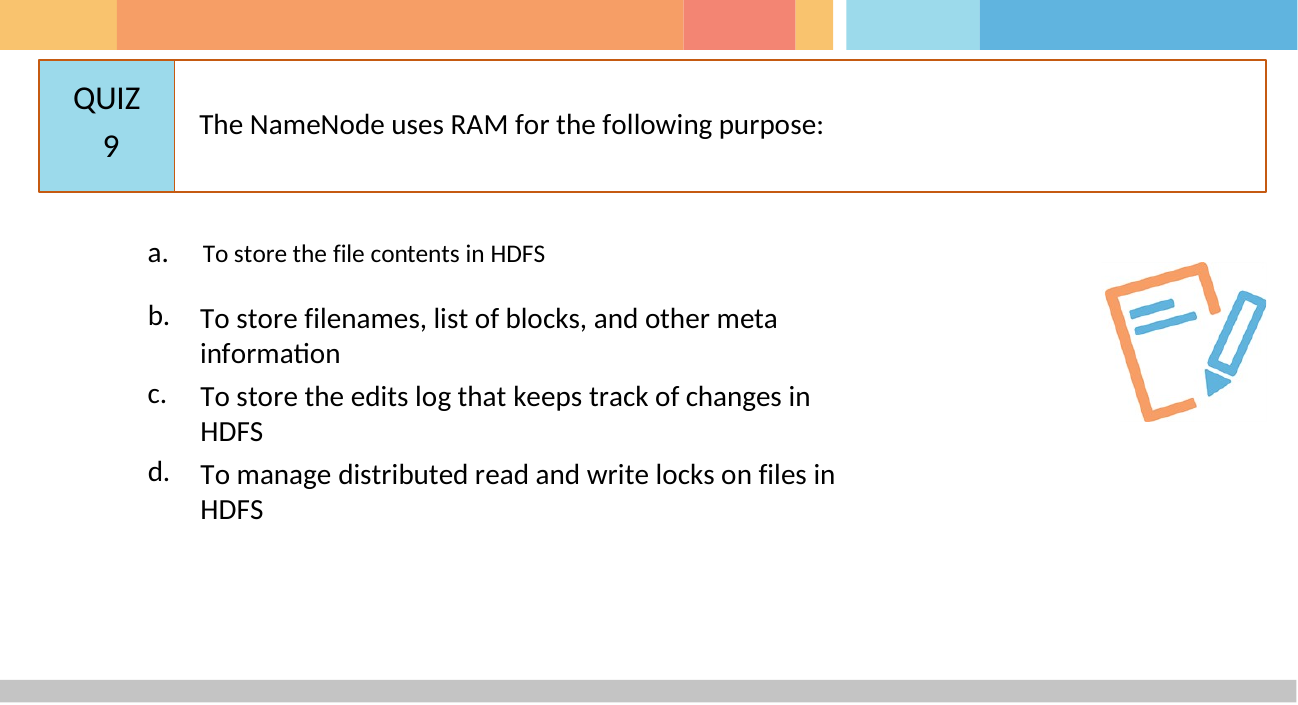

# QUIZ 9
The NameNode uses RAM for the following purpose:
a.	To store the file contents in HDFS

b.
To store filenames, list of blocks, and other meta information
c.
To store the edits log that keeps track of changes in HDFS
d.
To manage distributed read and write locks on files in HDFS